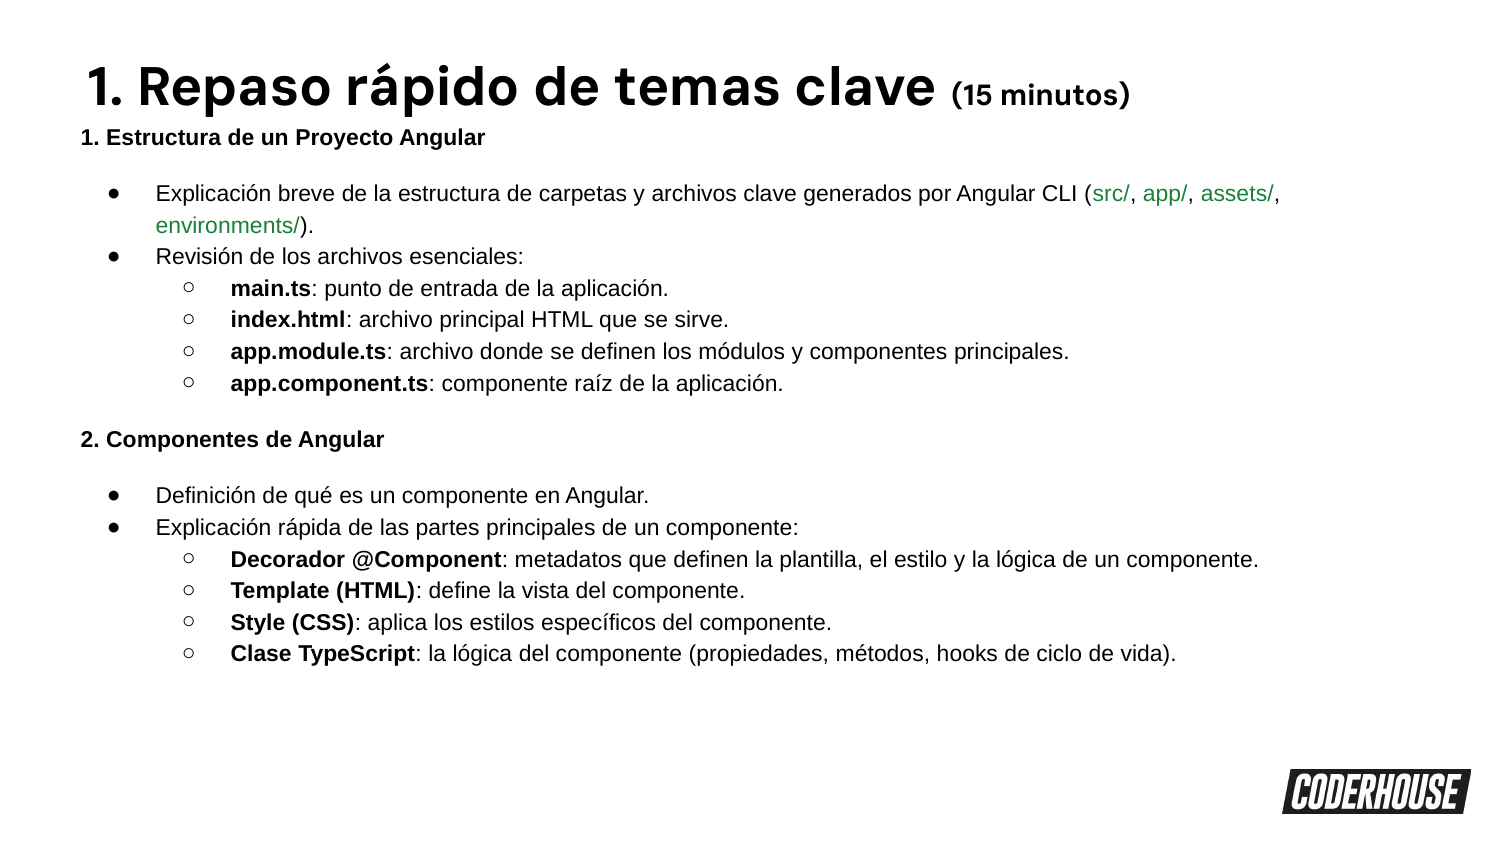

1. Repaso rápido de temas clave (15 minutos)
1. Estructura de un Proyecto Angular
Explicación breve de la estructura de carpetas y archivos clave generados por Angular CLI (src/, app/, assets/, environments/).
Revisión de los archivos esenciales:
main.ts: punto de entrada de la aplicación.
index.html: archivo principal HTML que se sirve.
app.module.ts: archivo donde se definen los módulos y componentes principales.
app.component.ts: componente raíz de la aplicación.
2. Componentes de Angular
Definición de qué es un componente en Angular.
Explicación rápida de las partes principales de un componente:
Decorador @Component: metadatos que definen la plantilla, el estilo y la lógica de un componente.
Template (HTML): define la vista del componente.
Style (CSS): aplica los estilos específicos del componente.
Clase TypeScript: la lógica del componente (propiedades, métodos, hooks de ciclo de vida).